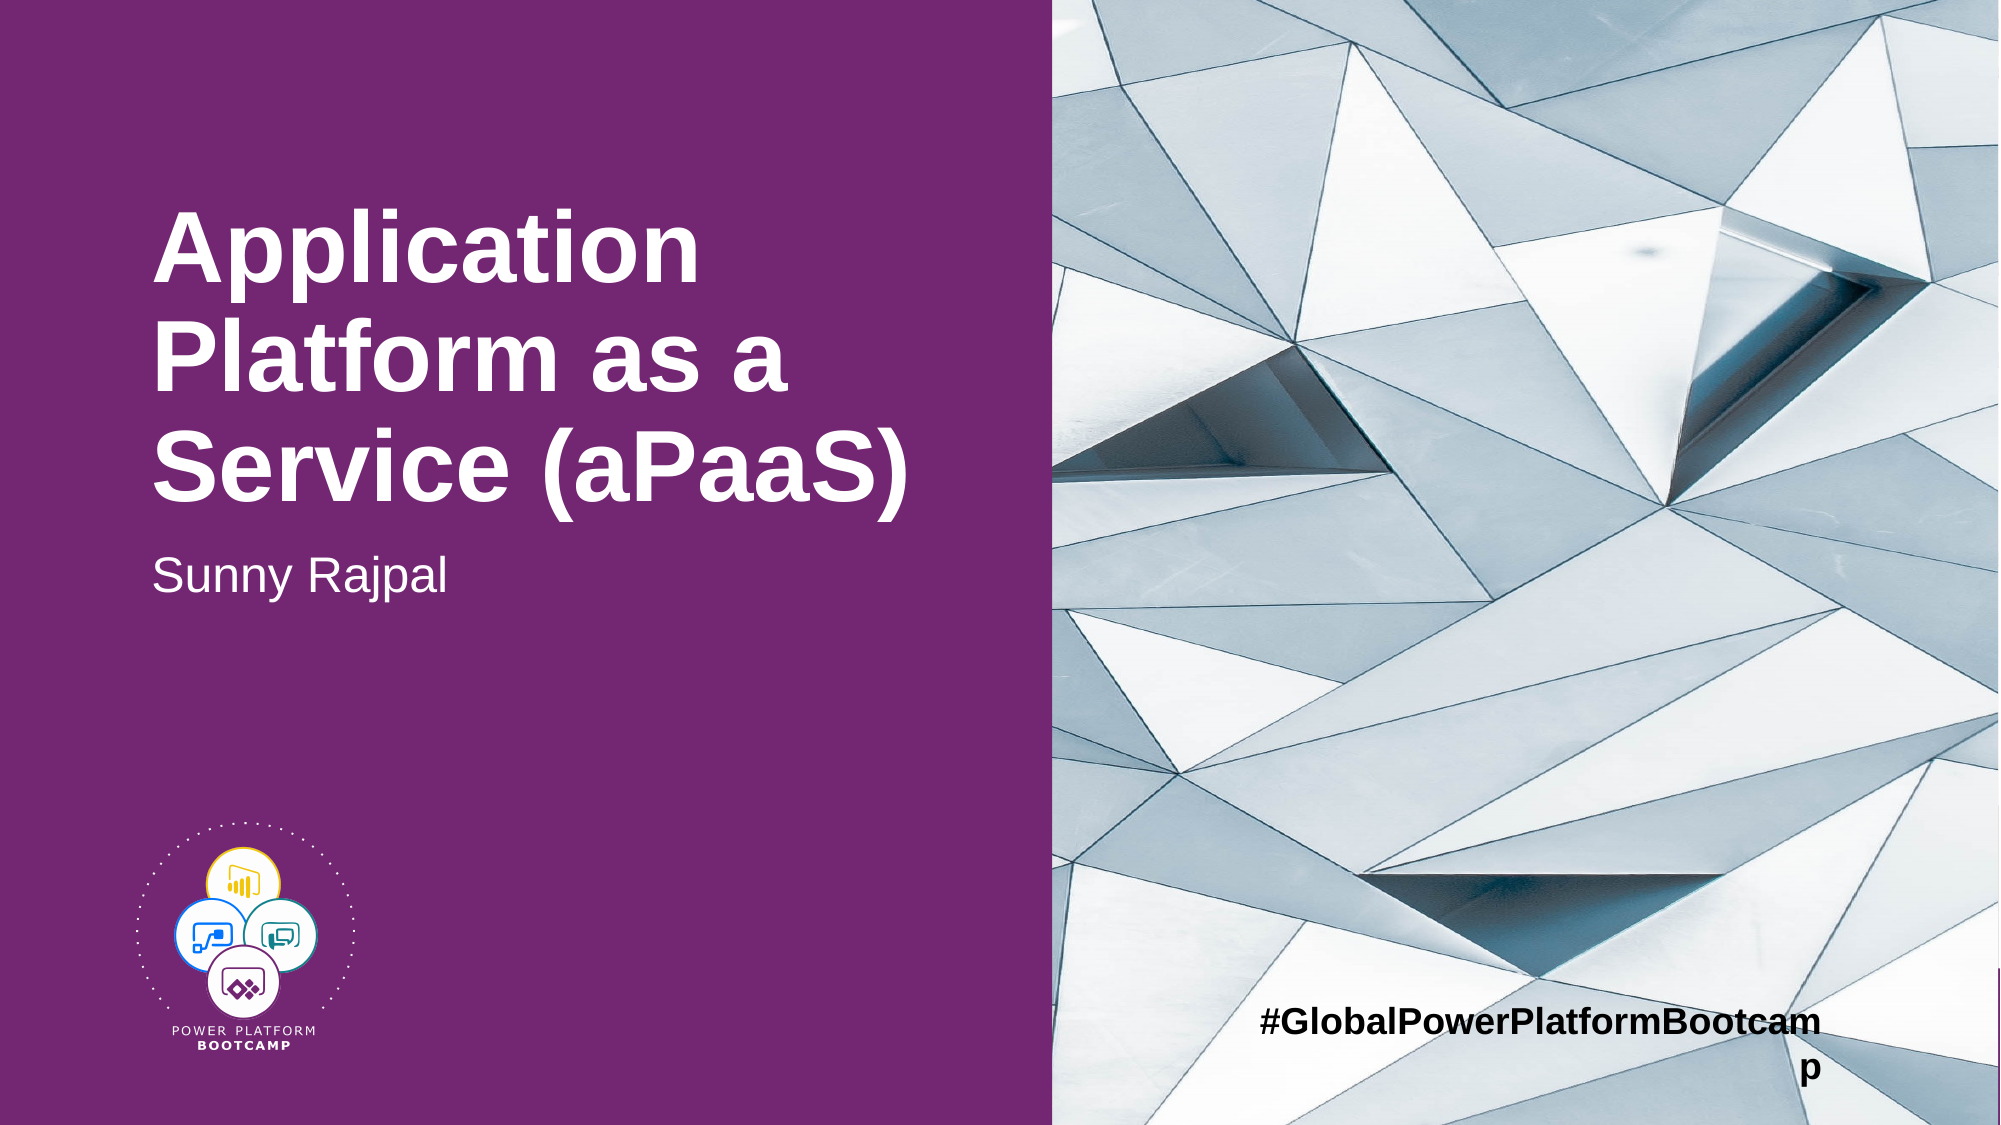

# Application Platform as a Service (aPaaS)
Sunny Rajpal